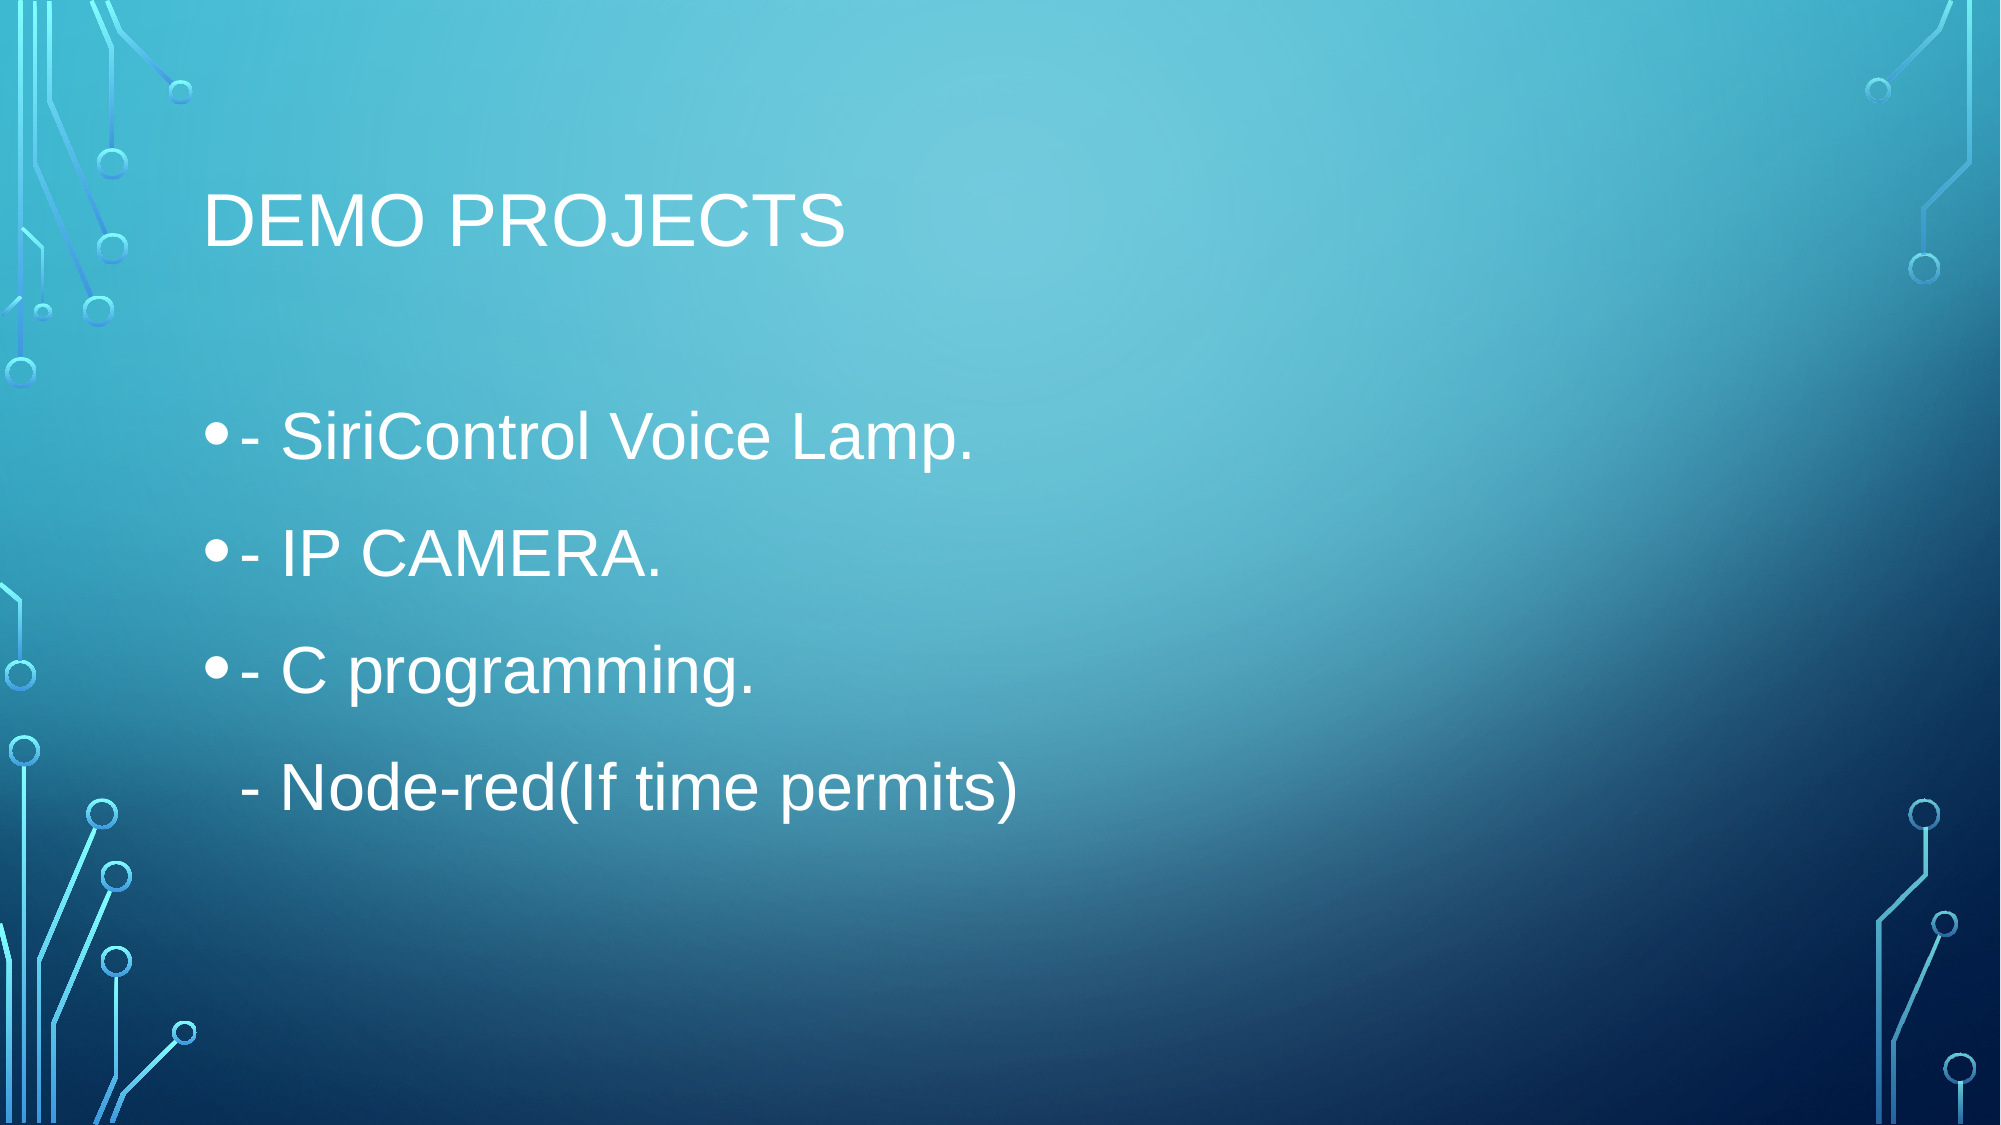

# Demo projects
- SiriControl Voice Lamp.
- IP CAMERA.
- C programming.
  - Node-red(If time permits)